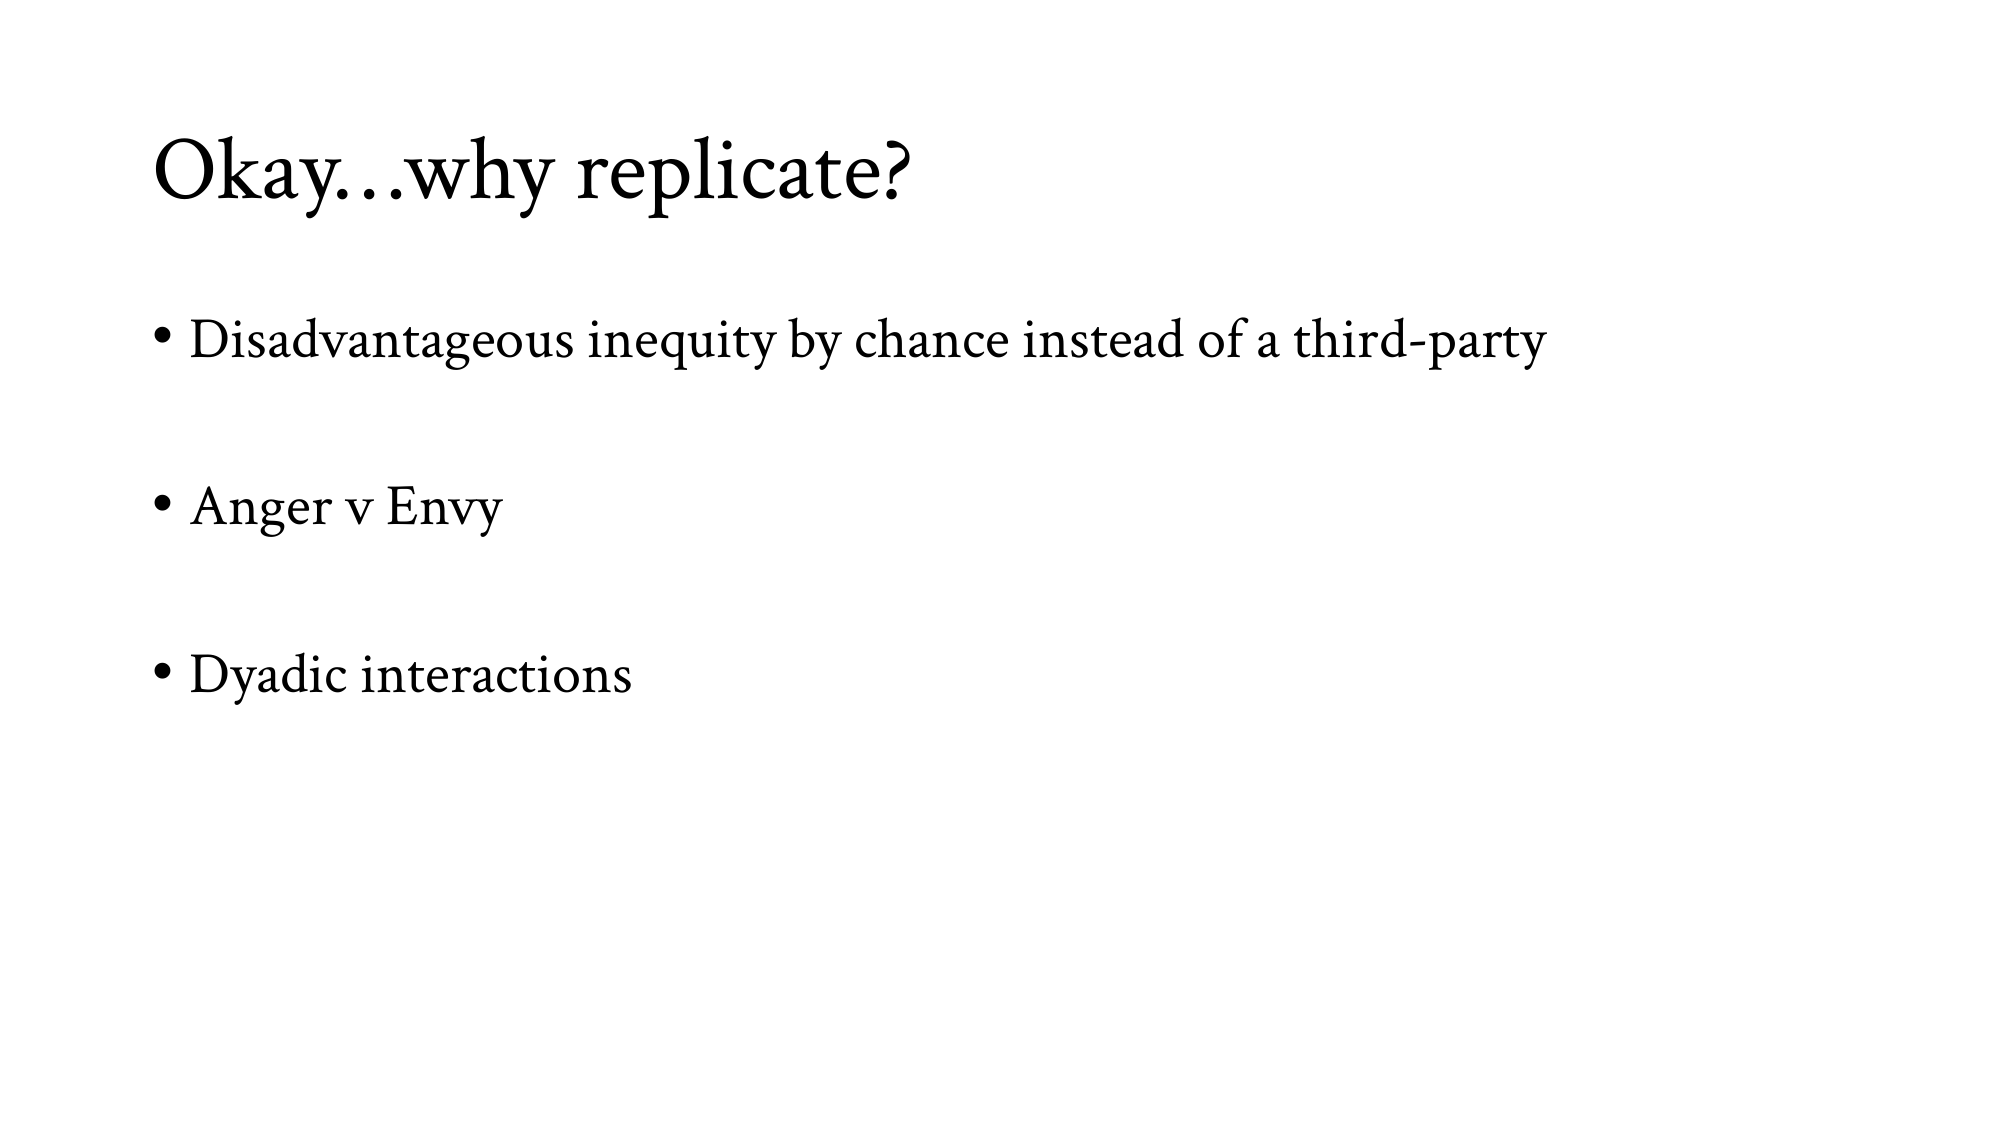

# Okay…why replicate?
Disadvantageous inequity by chance instead of a third-party

Anger v Envy

Dyadic interactions